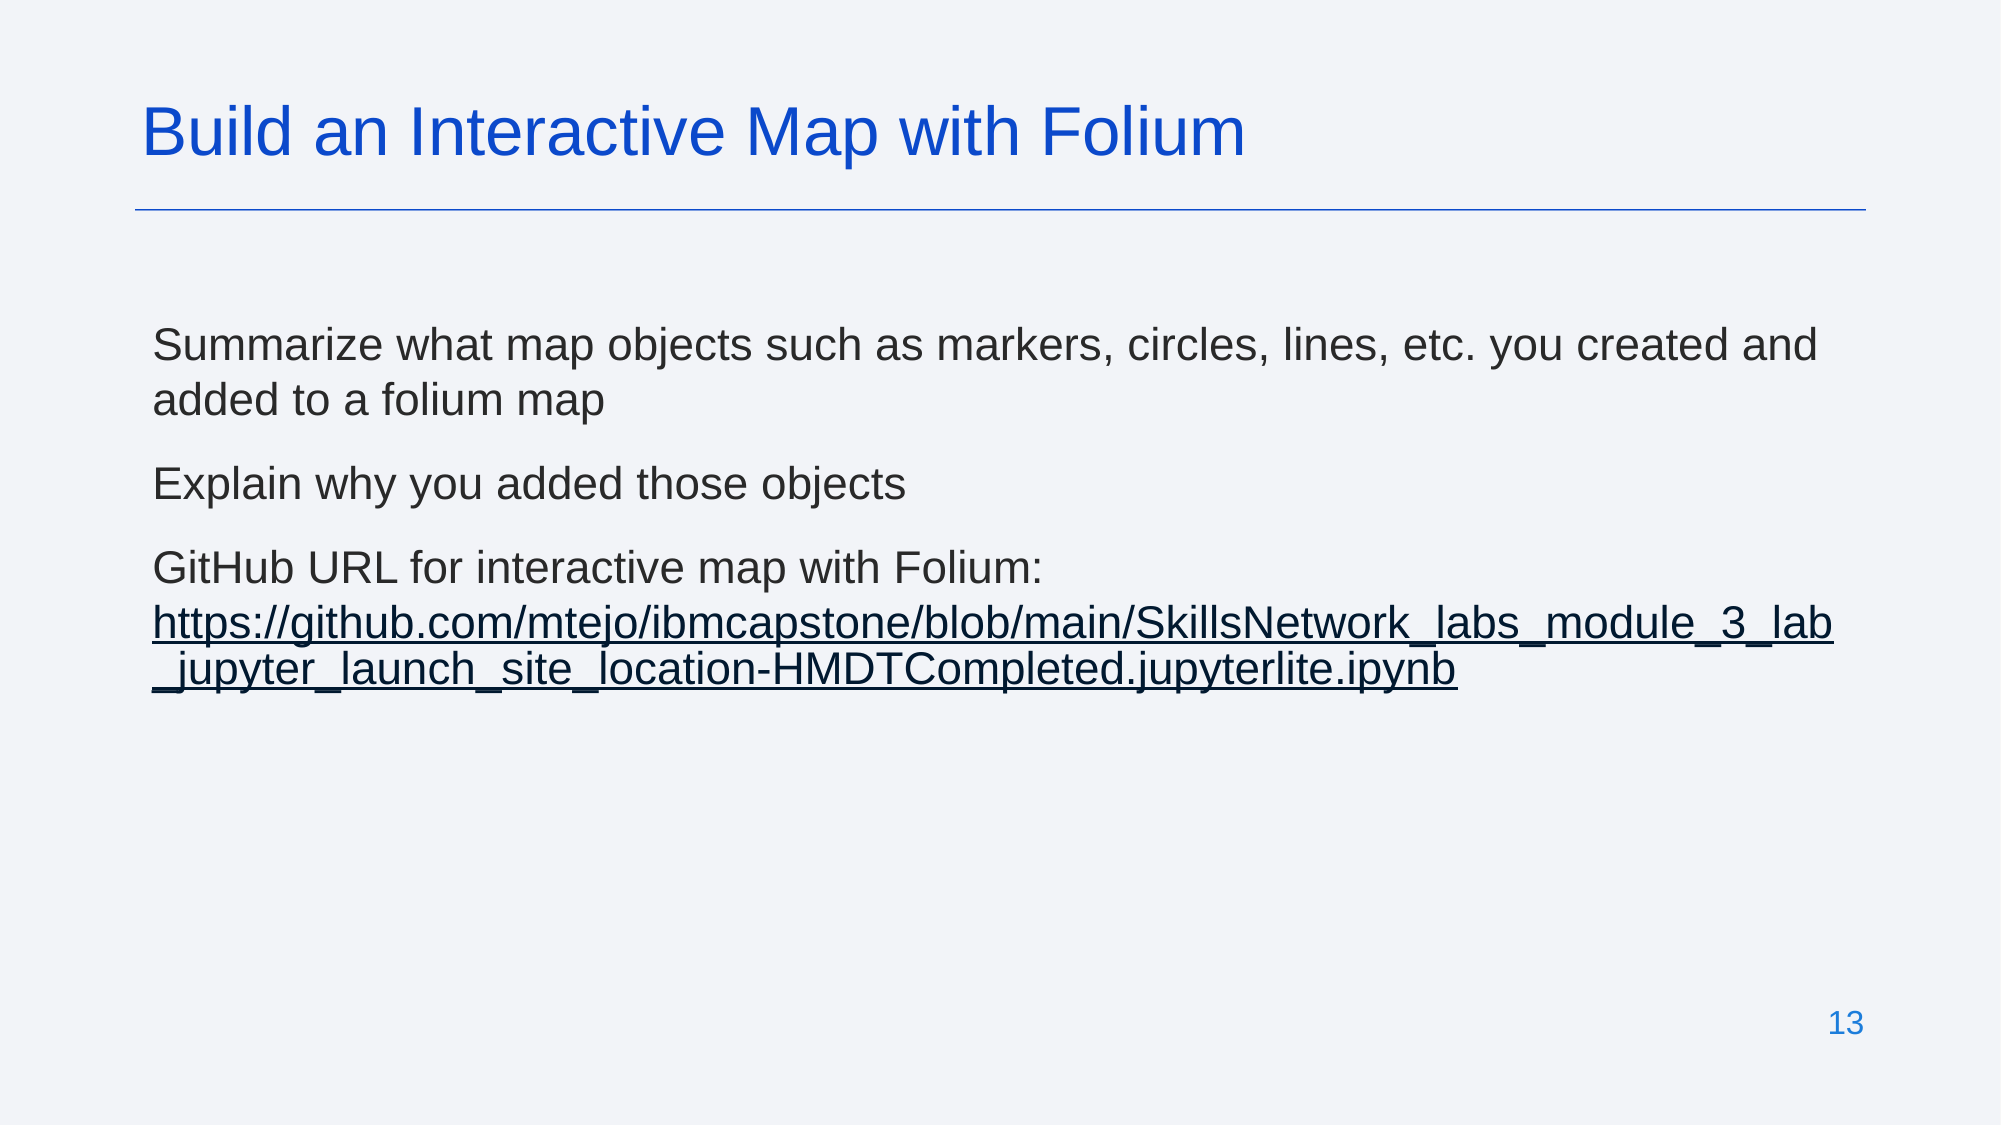

Build an Interactive Map with Folium
Summarize what map objects such as markers, circles, lines, etc. you created and added to a folium map
Explain why you added those objects
GitHub URL for interactive map with Folium: https://github.com/mtejo/ibmcapstone/blob/main/SkillsNetwork_labs_module_3_lab_jupyter_launch_site_location-HMDTCompleted.jupyterlite.ipynb

13